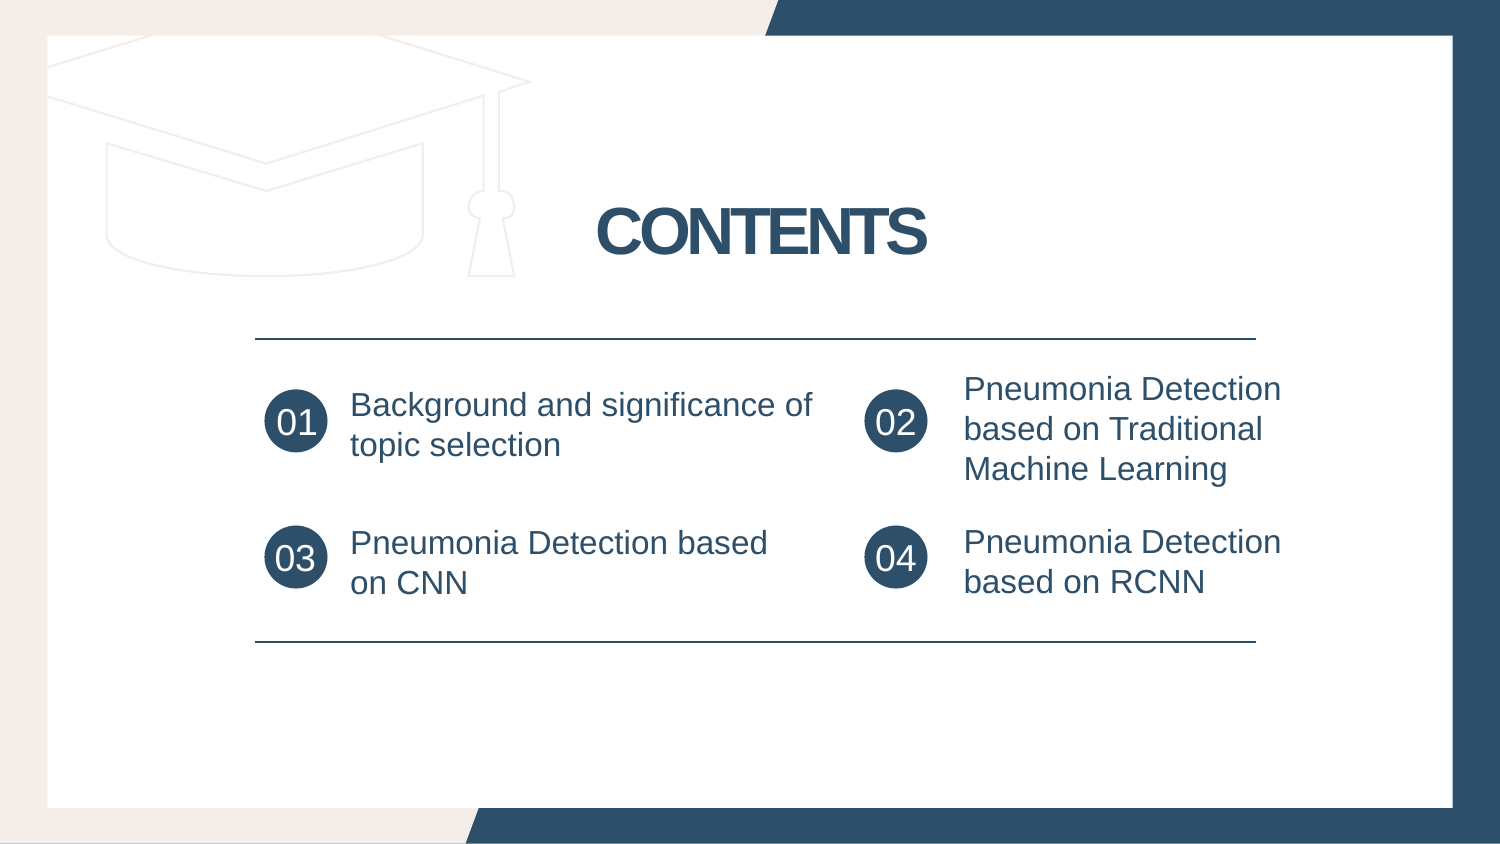

CONTENTS
Pneumonia Detection based on Traditional Machine Learning
Background and significance of topic selection

01
02
Pneumonia Detection based on RCNN
Pneumonia Detection based on CNN

03
04